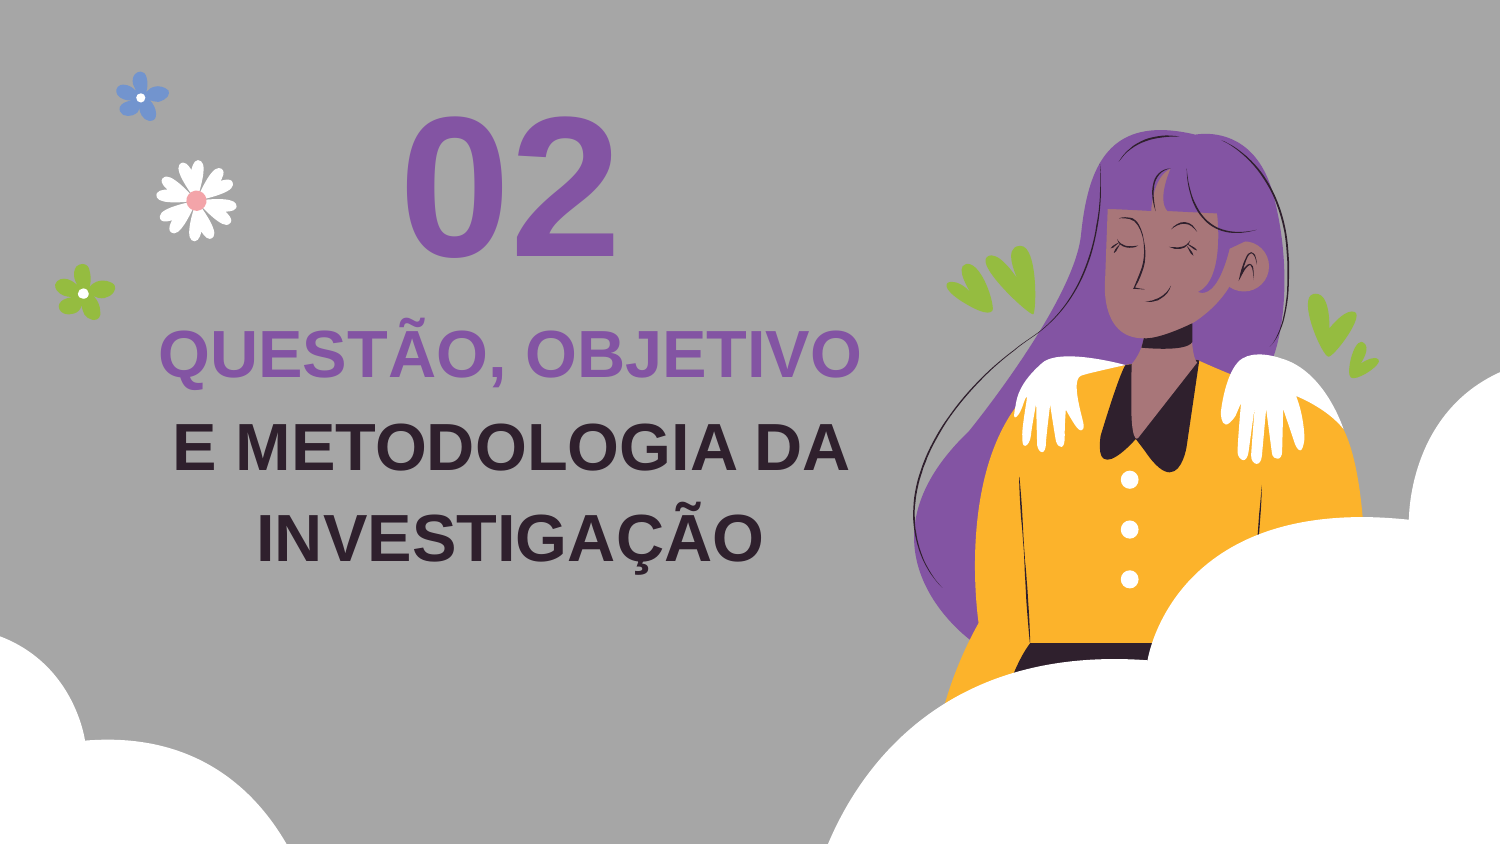

02

# QUESTÃO, OBJETIVO E METODOLOGIA DA INVESTIGAÇÃO

You can enter a subtitle here if you need it